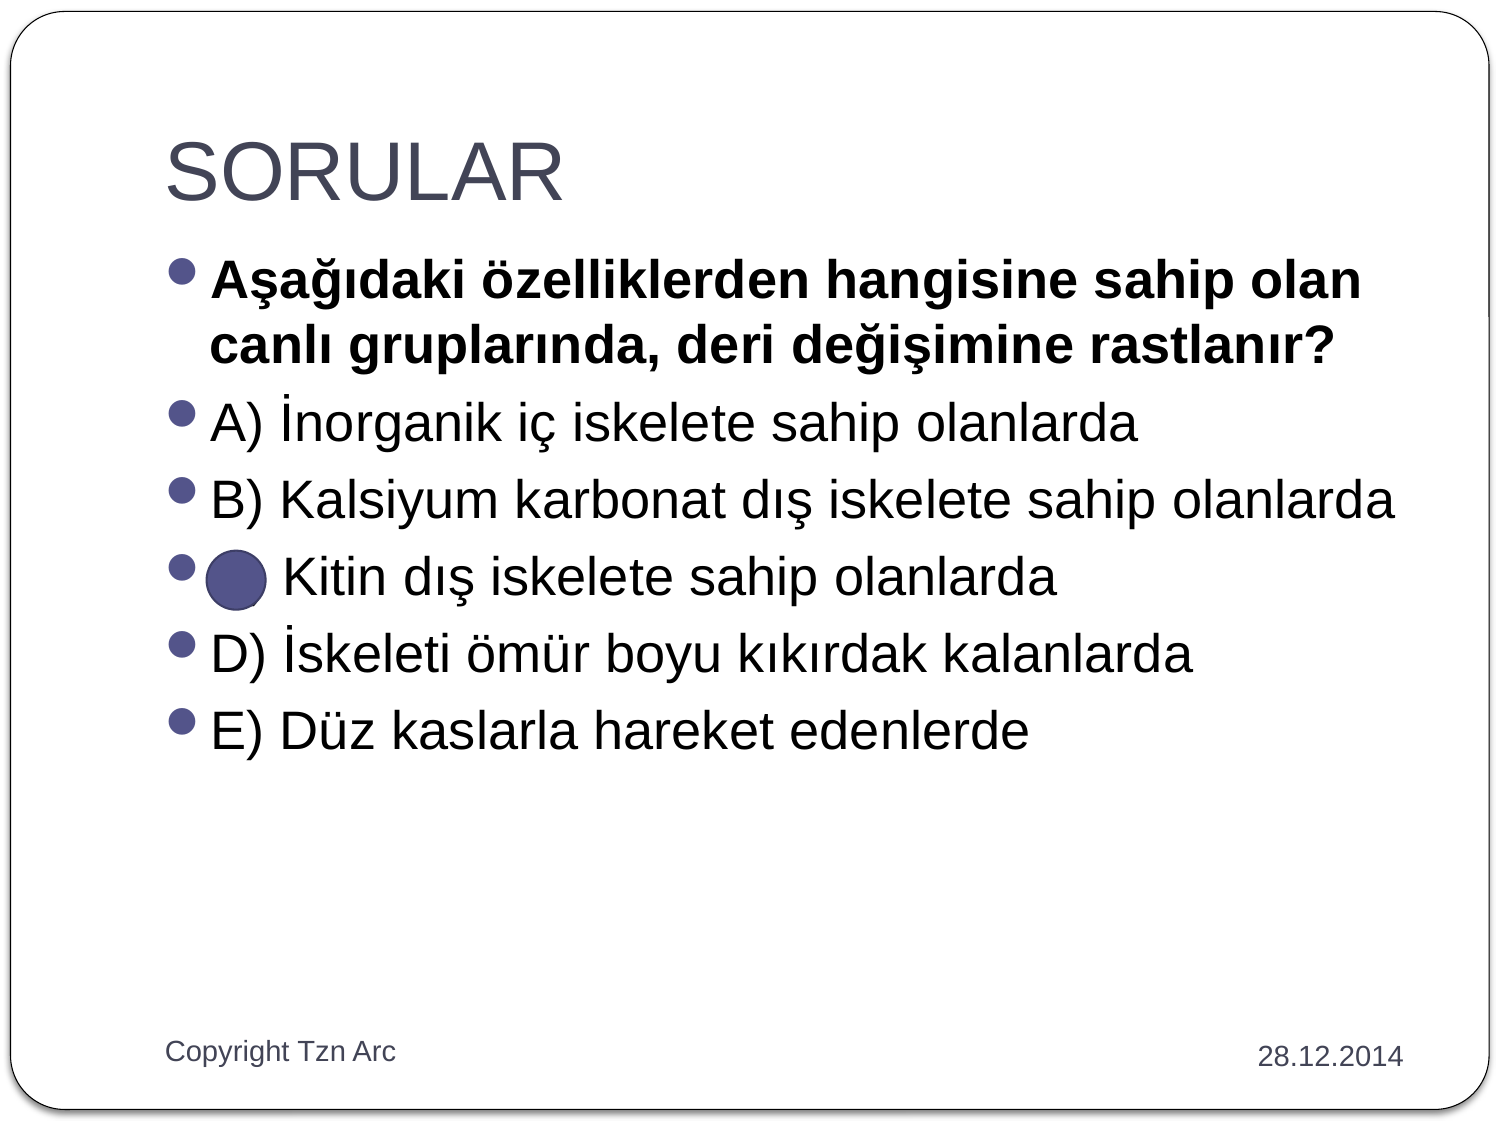

# SORULAR
Aşağıdaki özelliklerden hangisine sahip olan canlı gruplarında, deri değişimine rastlanır?
A) İnorganik iç iskelete sahip olanlarda
B) Kalsiyum karbonat dış iskelete sahip olanlarda
C) Kitin dış iskelete sahip olanlarda
D) İskeleti ömür boyu kıkırdak kalanlarda
E) Düz kaslarla hareket edenlerde

Copyright Tzn Arc
28.12.2014